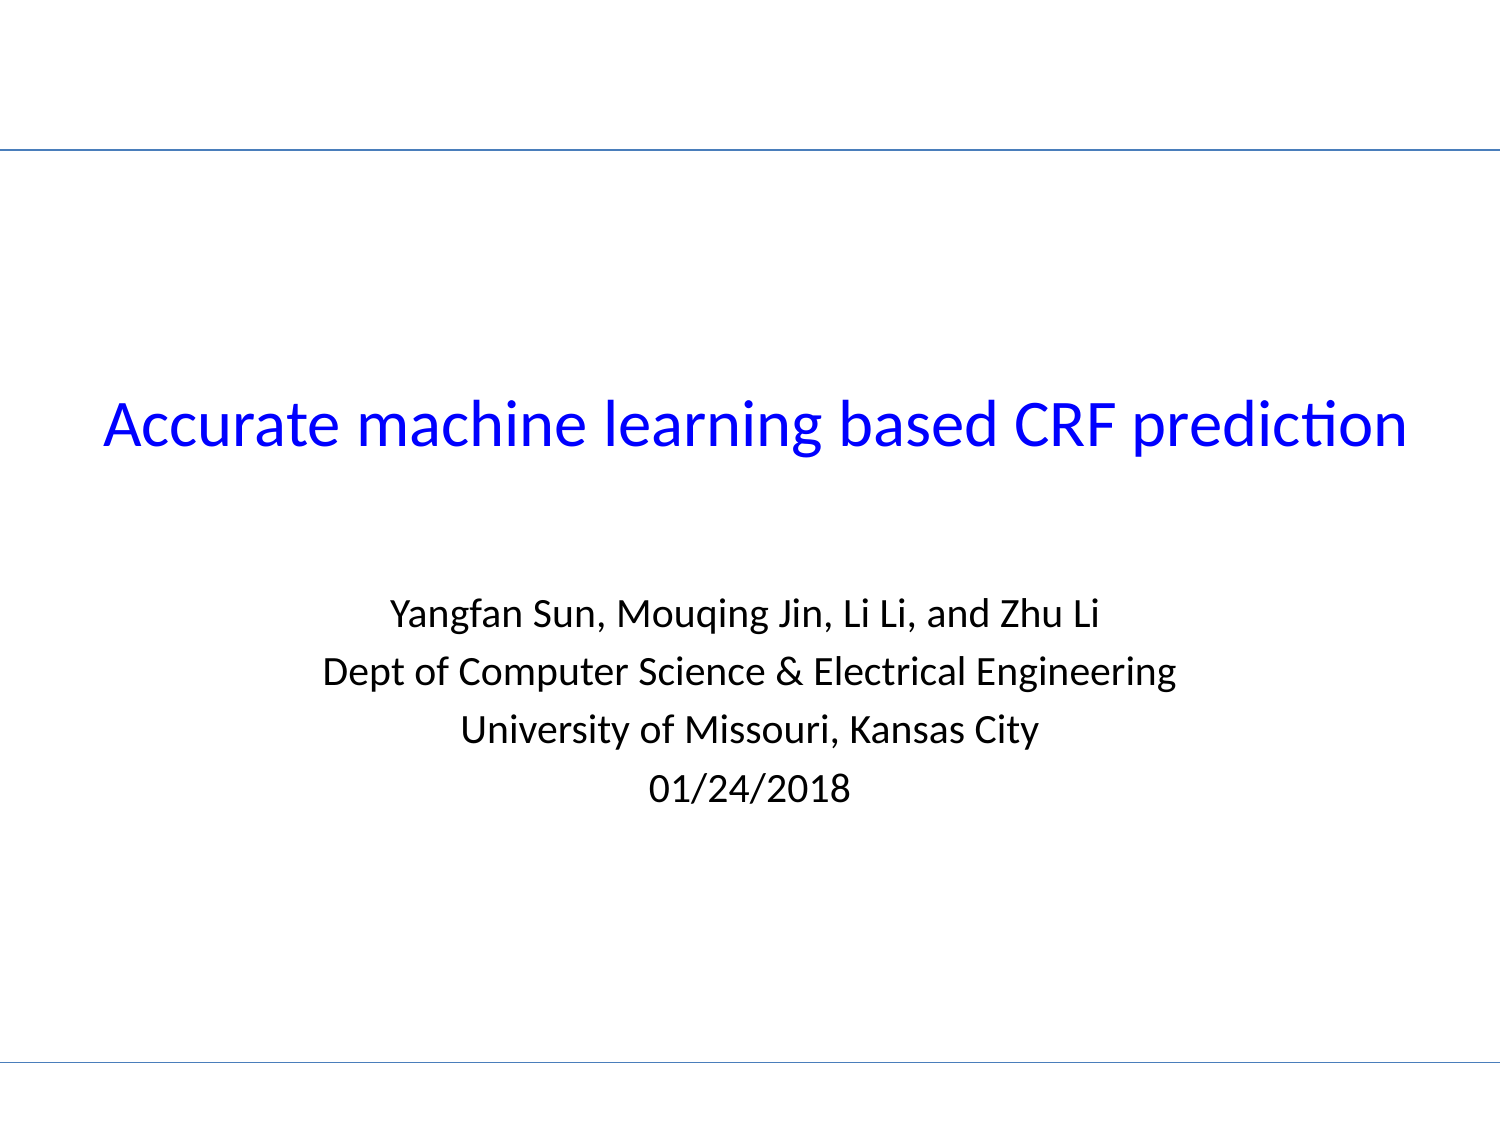

# Accurate machine learning based CRF prediction
Yangfan Sun, Mouqing Jin, Li Li, and Zhu Li
Dept of Computer Science & Electrical Engineering
University of Missouri, Kansas City
01/24/2018